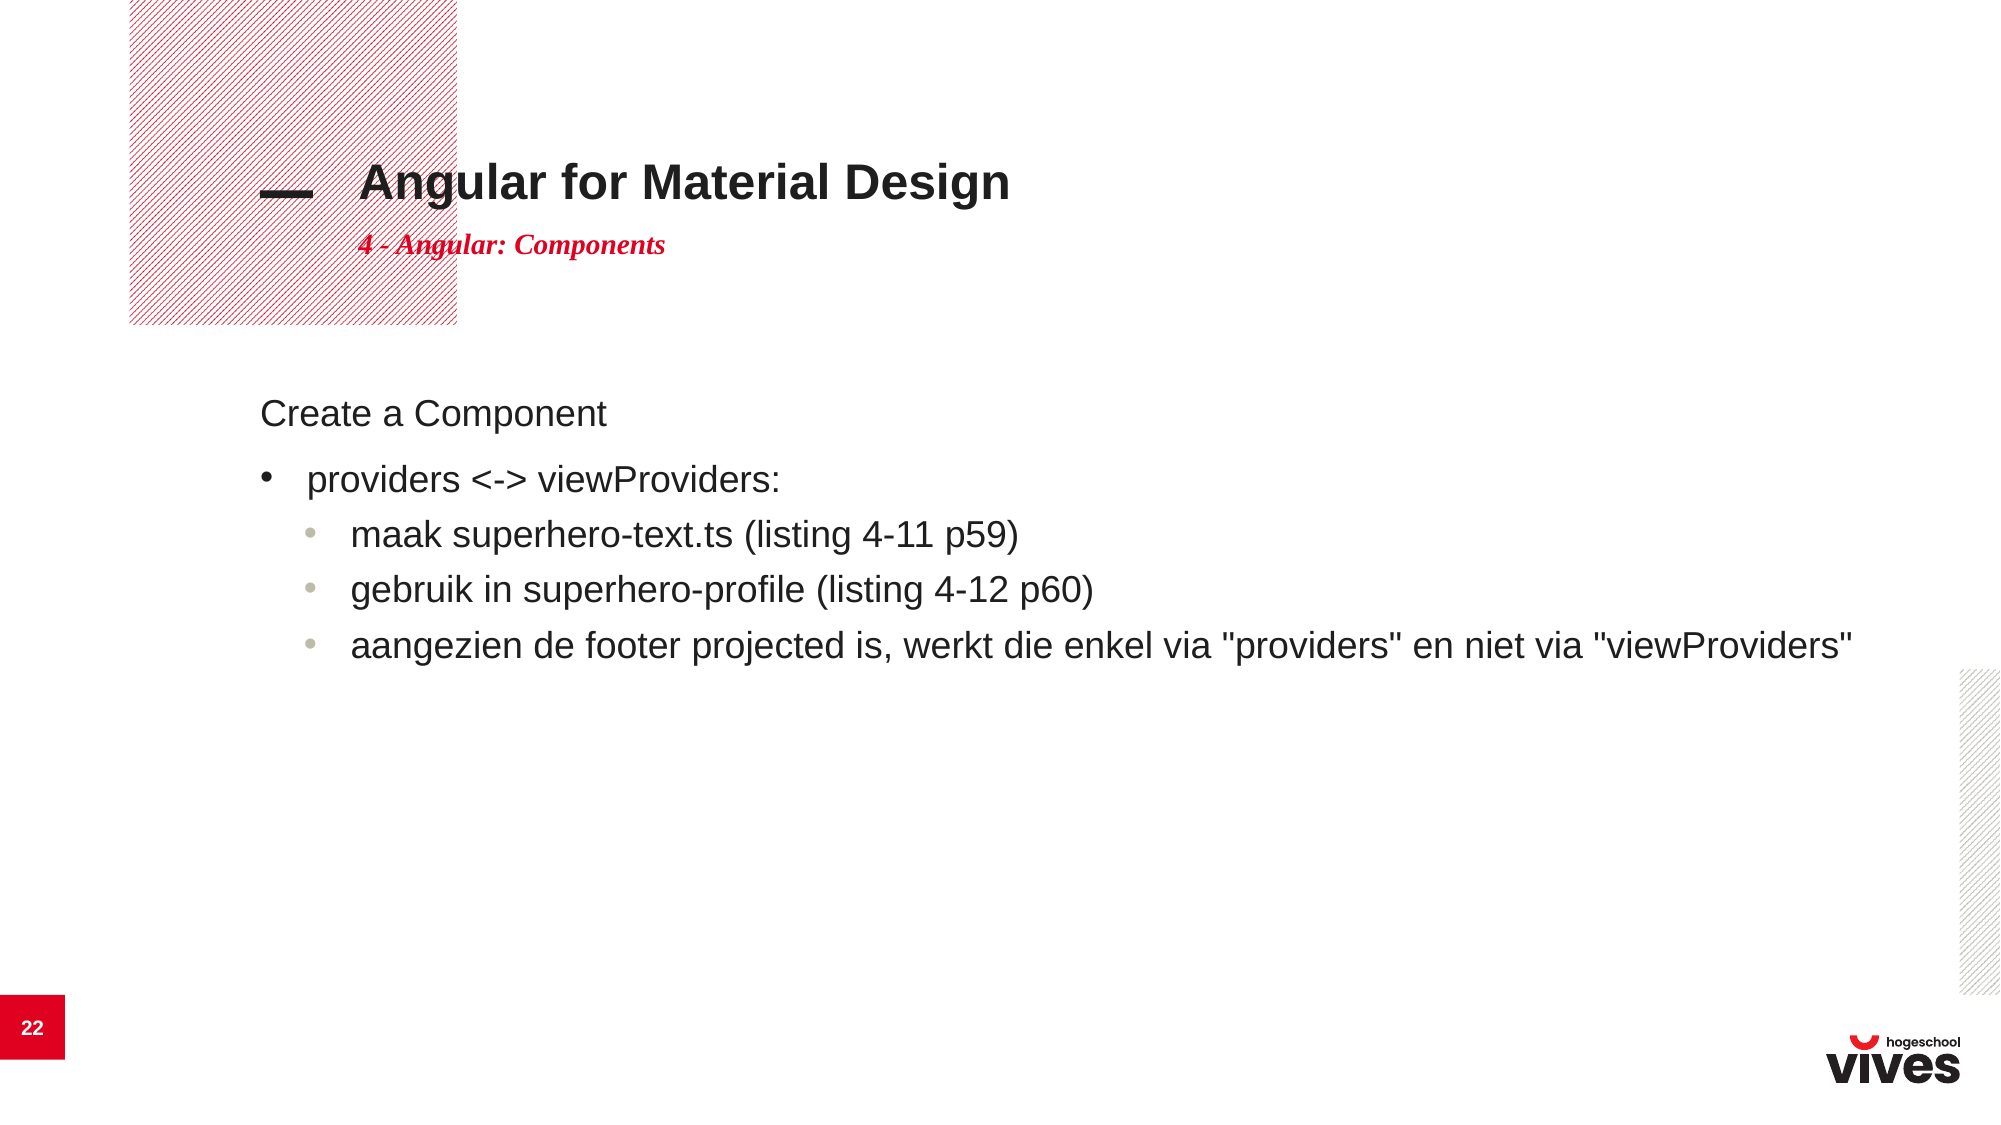

# Angular for Material Design
4 - Angular: Components
Create a Component
providers <-> viewProviders:
maak superhero-text.ts (listing 4-11 p59)
gebruik in superhero-profile (listing 4-12 p60)
aangezien de footer projected is, werkt die enkel via "providers" en niet via "viewProviders"